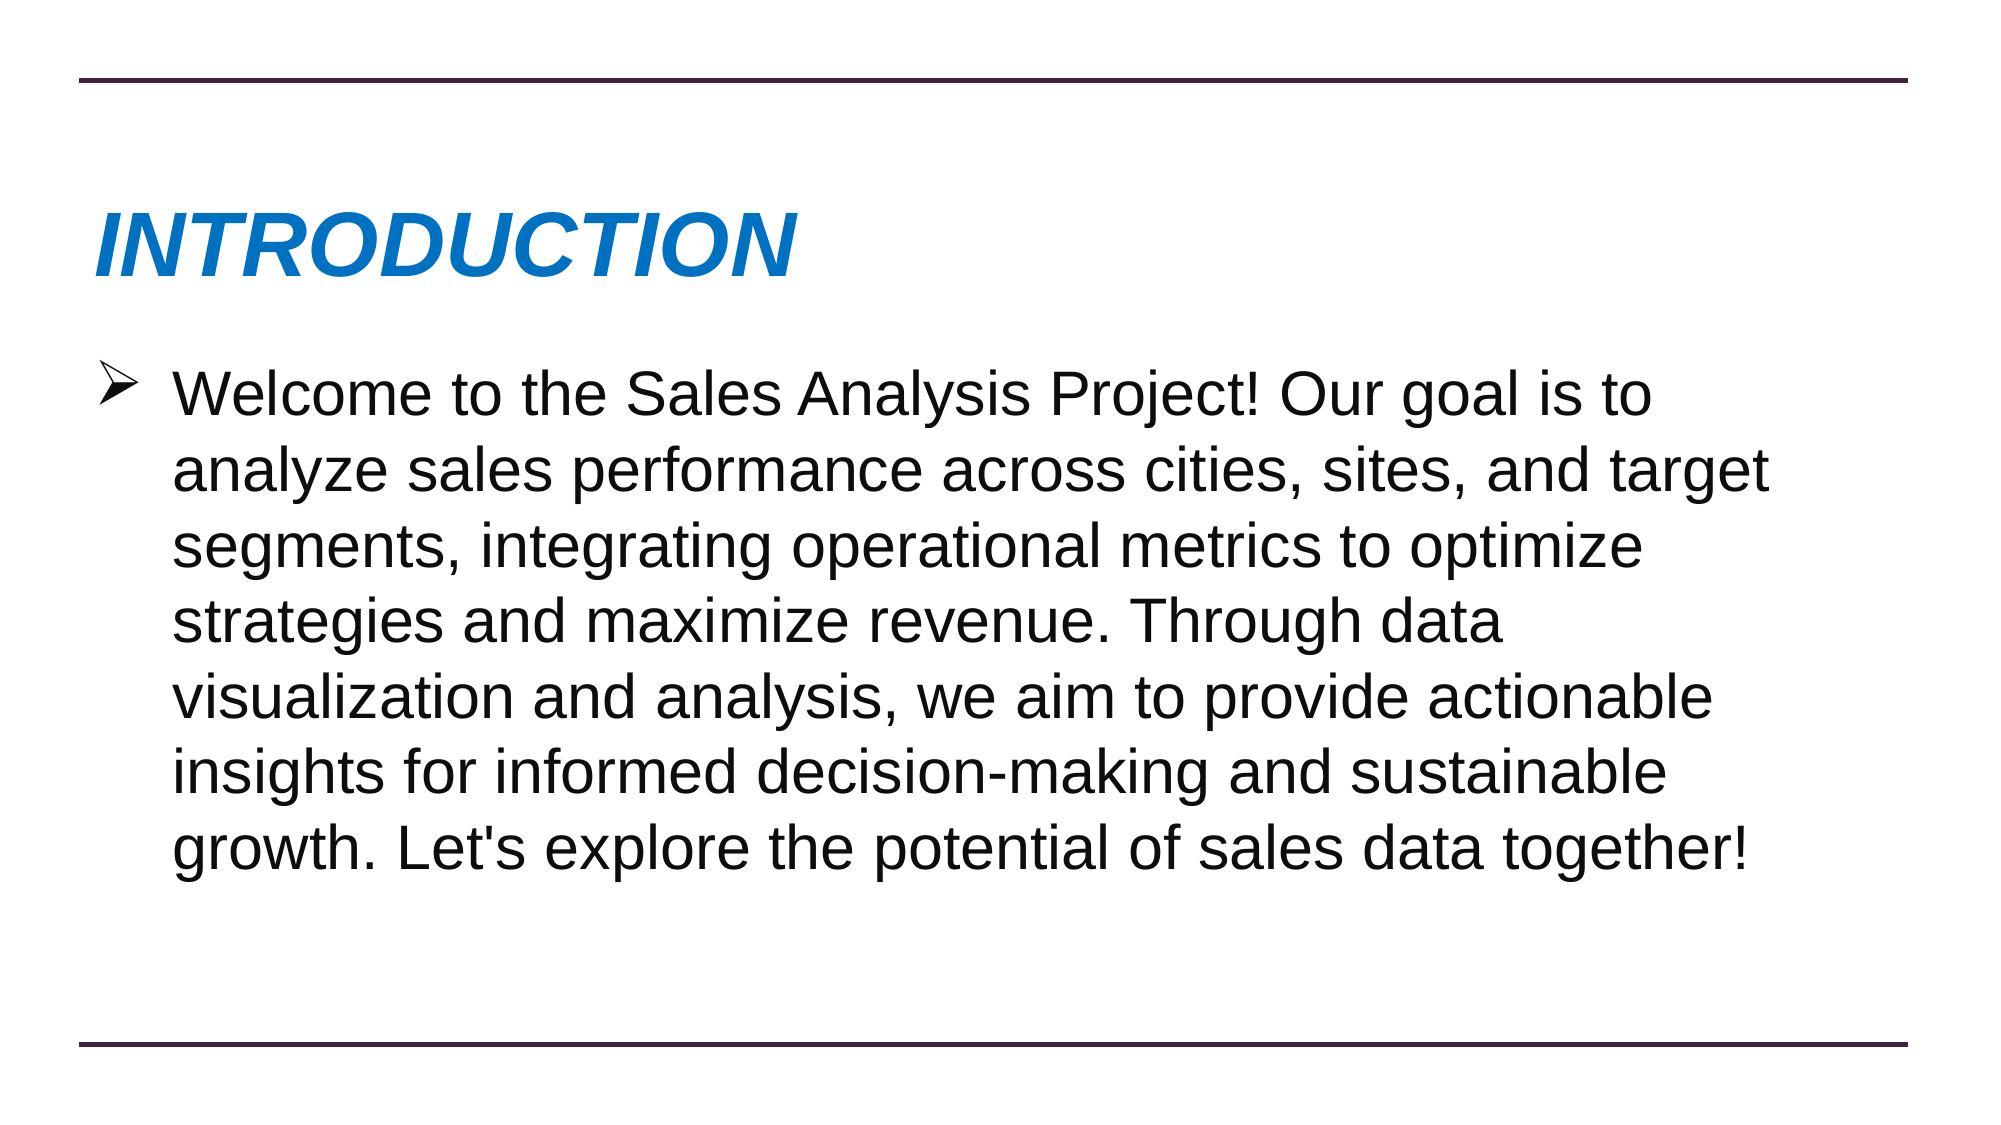

# INTRODUCTION
Welcome to the Sales Analysis Project! Our goal is to analyze sales performance across cities, sites, and target segments, integrating operational metrics to optimize strategies and maximize revenue. Through data visualization and analysis, we aim to provide actionable insights for informed decision-making and sustainable growth. Let's explore the potential of sales data together!